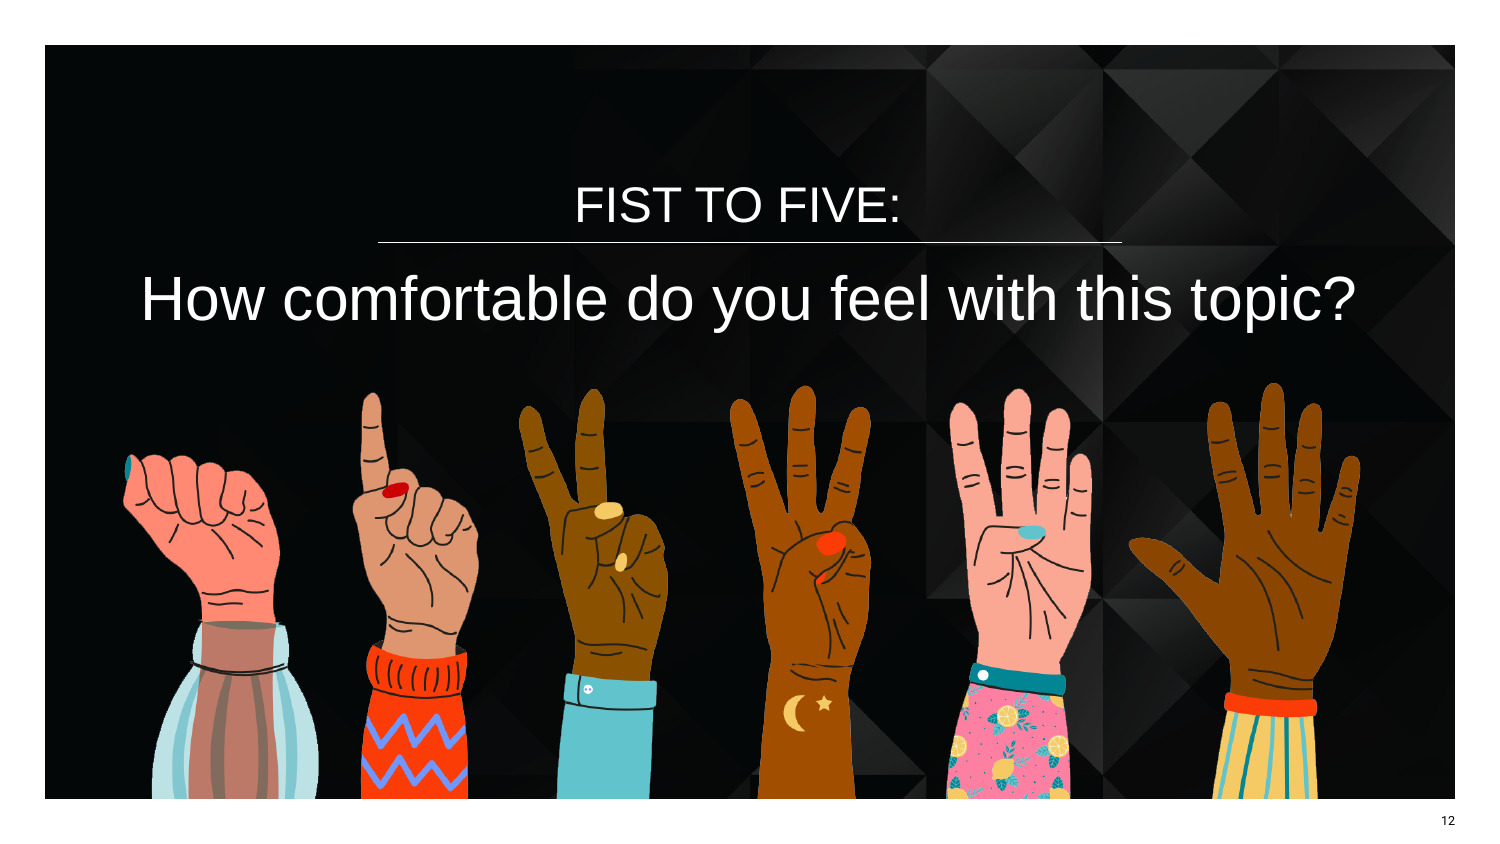

# How comfortable do you feel with this topic?